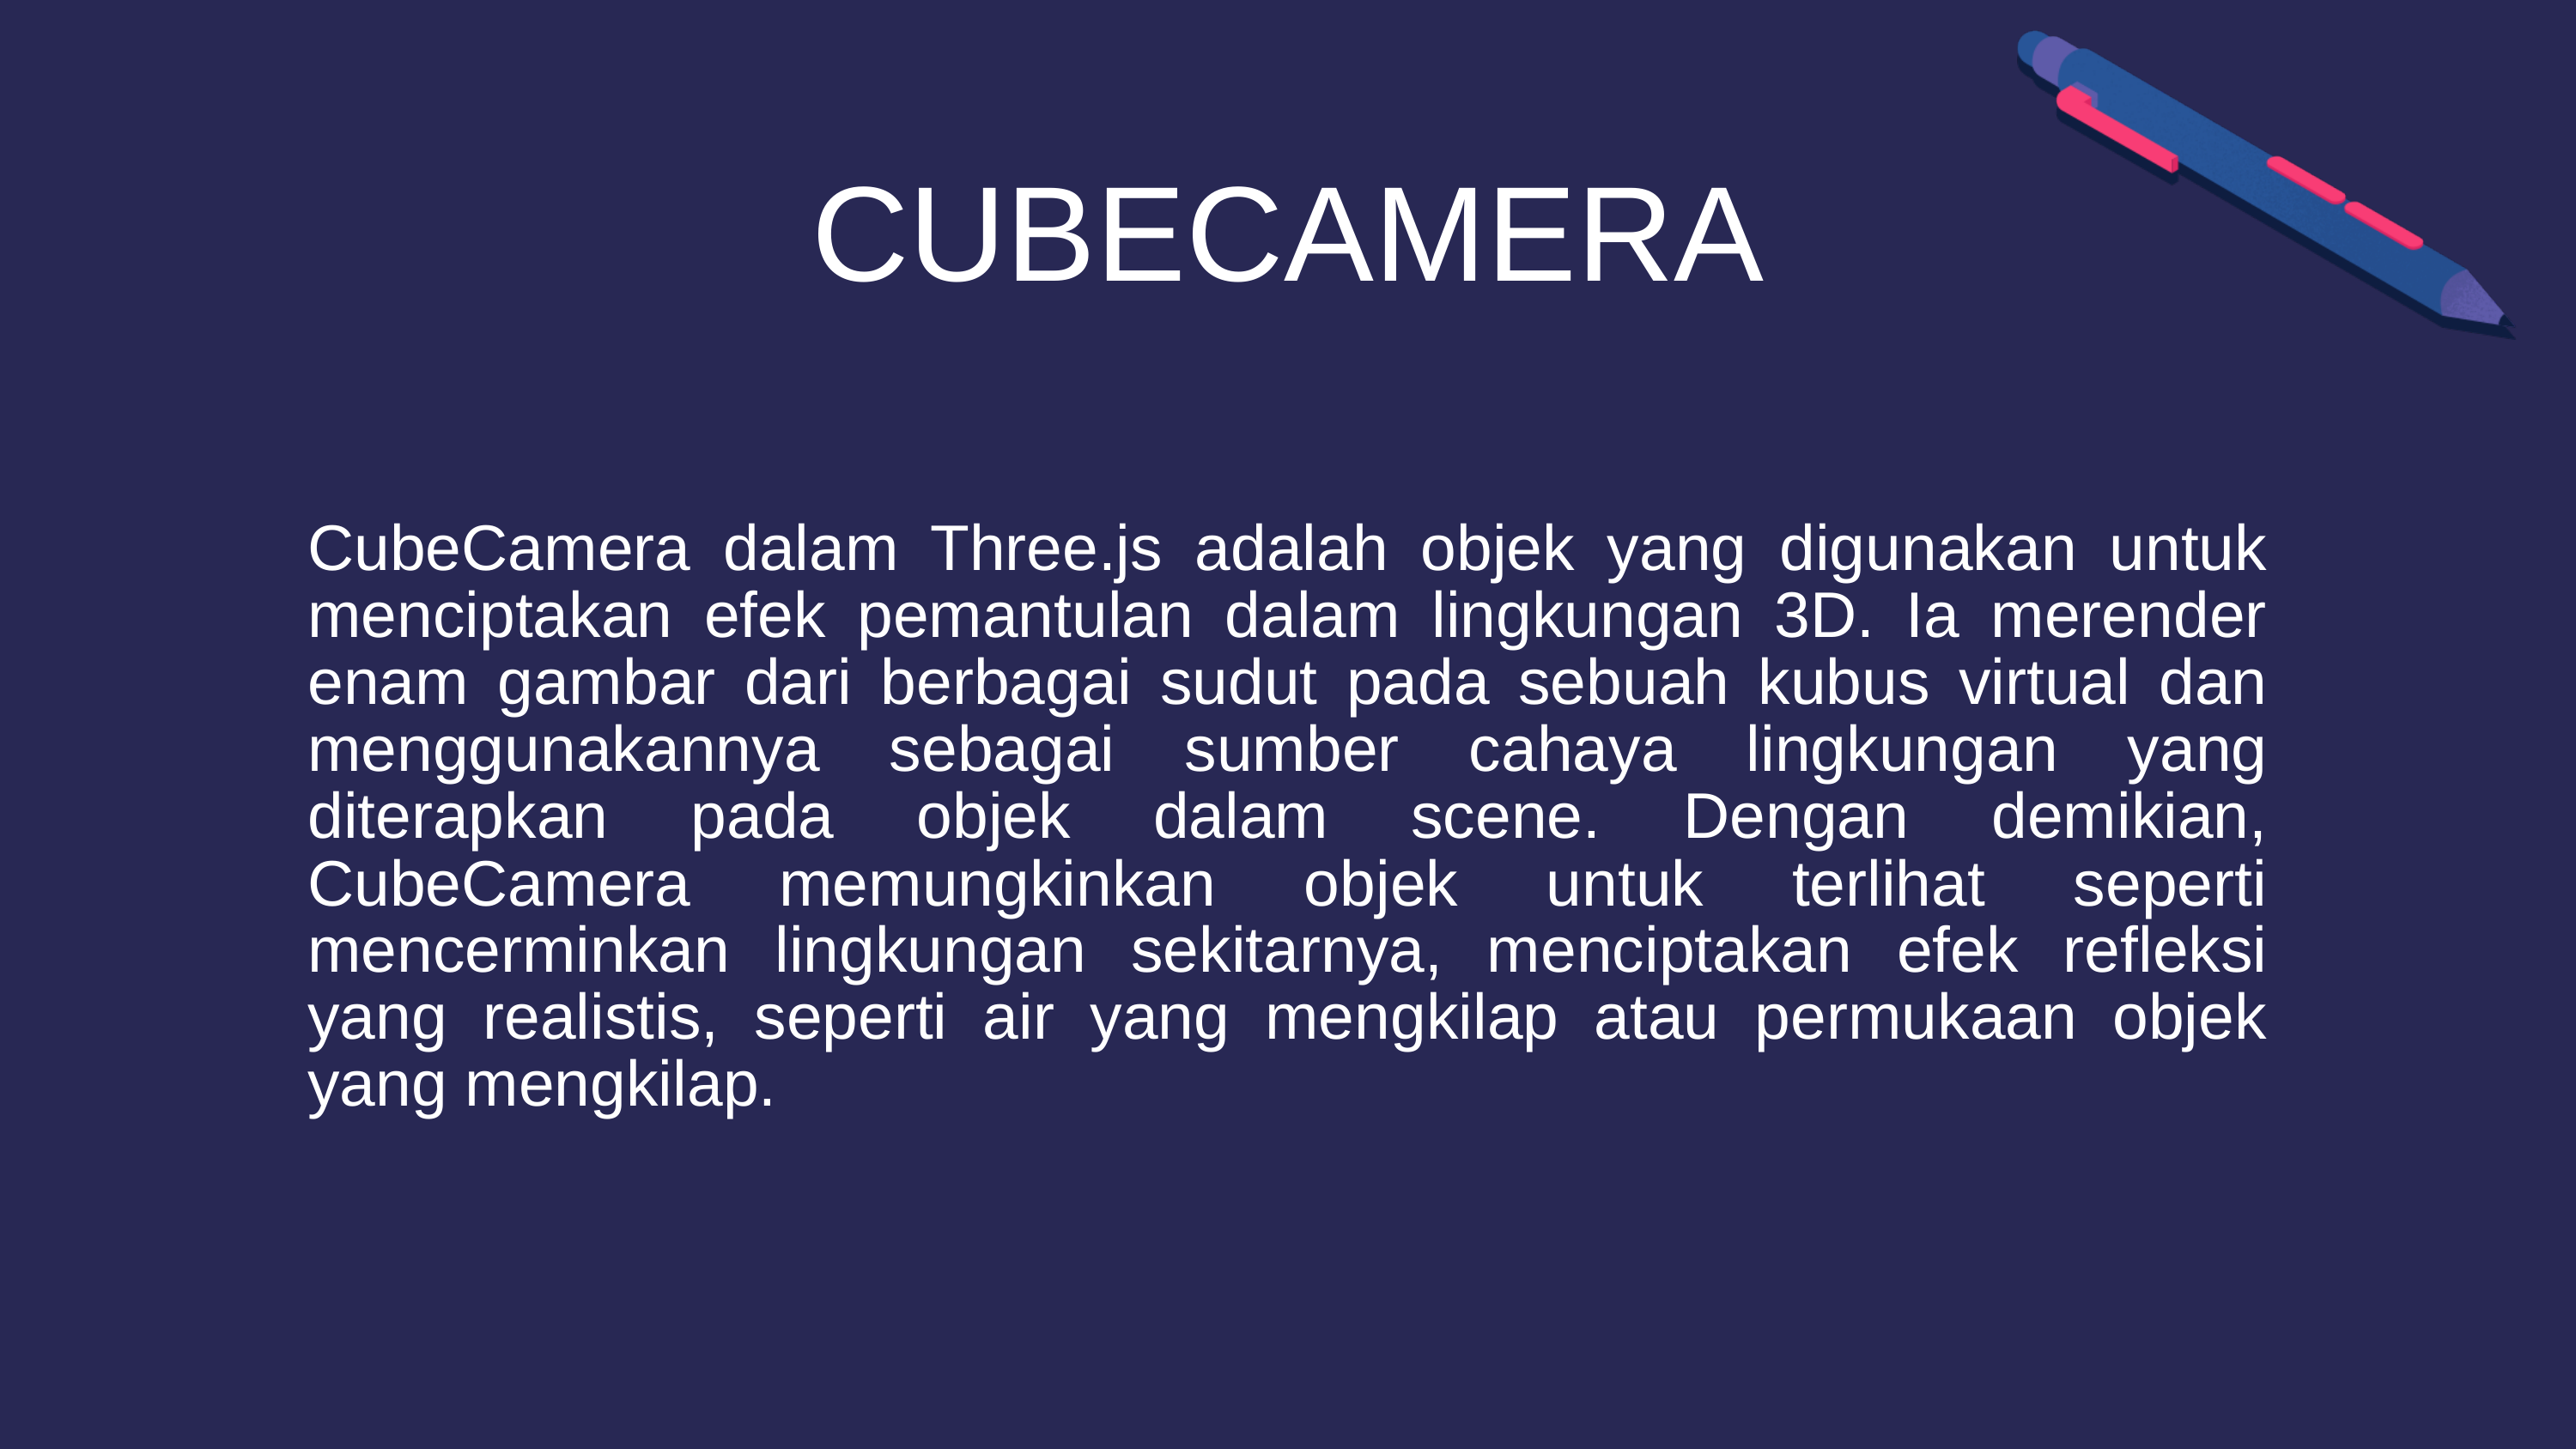

CUBECAMERA
CubeCamera dalam Three.js adalah objek yang digunakan untuk menciptakan efek pemantulan dalam lingkungan 3D. Ia merender enam gambar dari berbagai sudut pada sebuah kubus virtual dan menggunakannya sebagai sumber cahaya lingkungan yang diterapkan pada objek dalam scene. Dengan demikian, CubeCamera memungkinkan objek untuk terlihat seperti mencerminkan lingkungan sekitarnya, menciptakan efek refleksi yang realistis, seperti air yang mengkilap atau permukaan objek yang mengkilap.